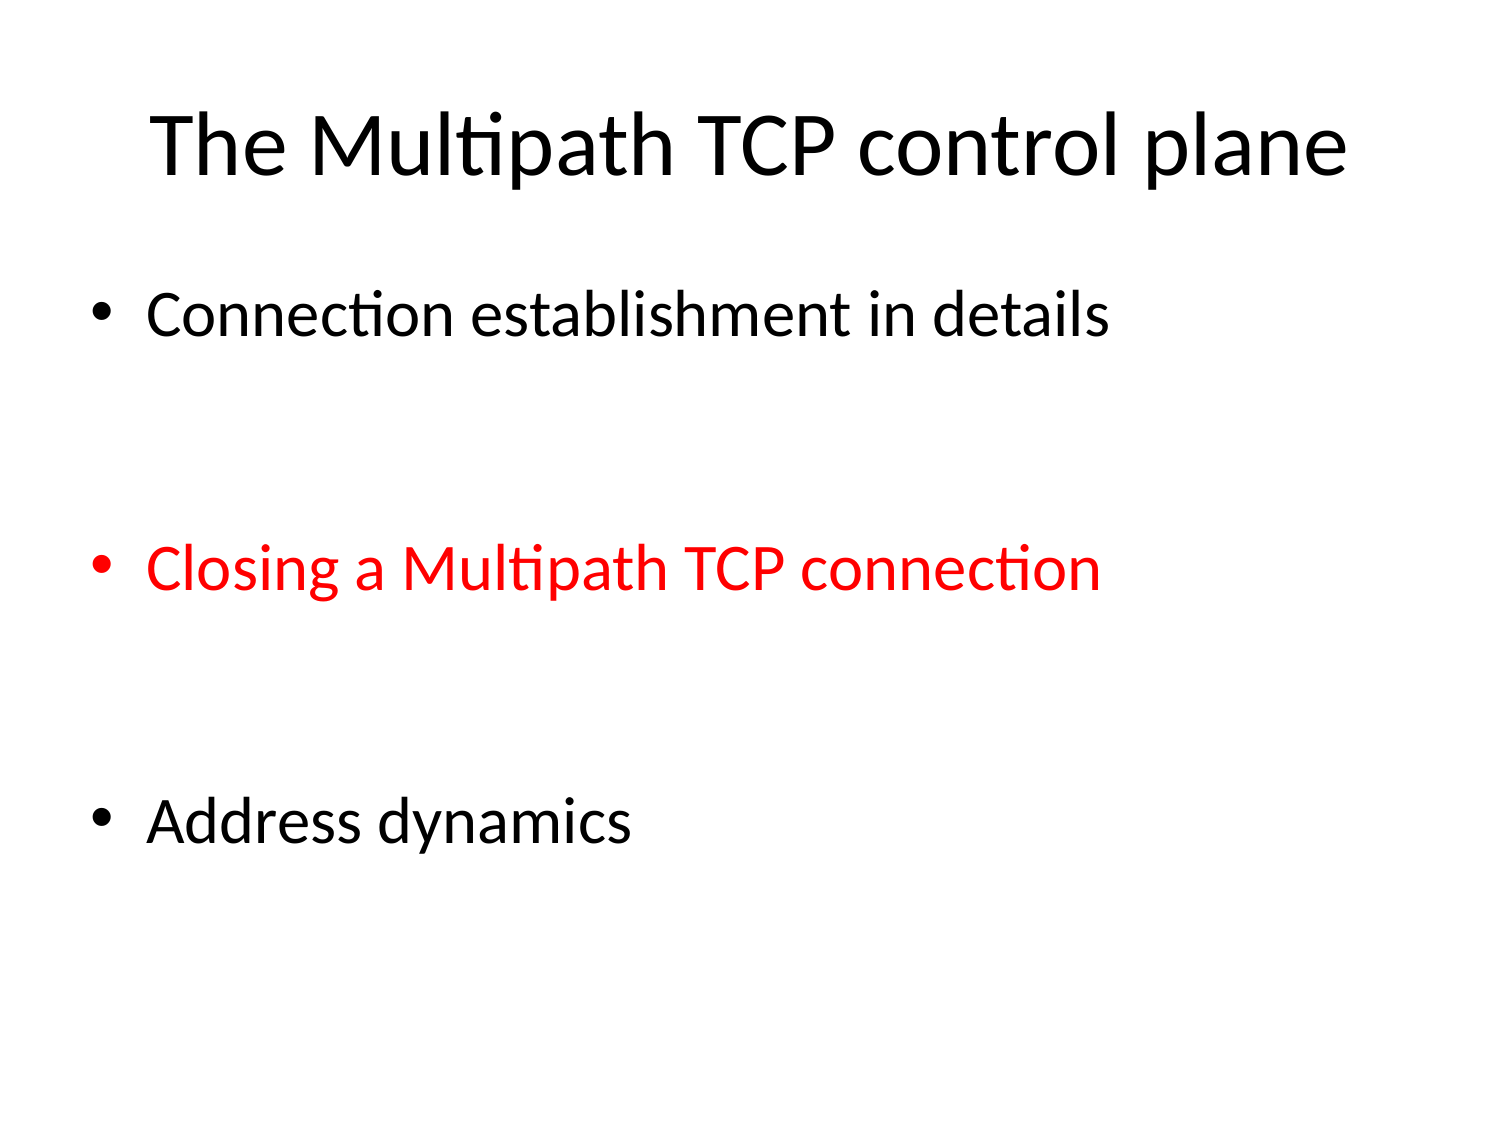

# The Multipath TCP control plane
Connection establishment in details
Closing a Multipath TCP connection
Address dynamics